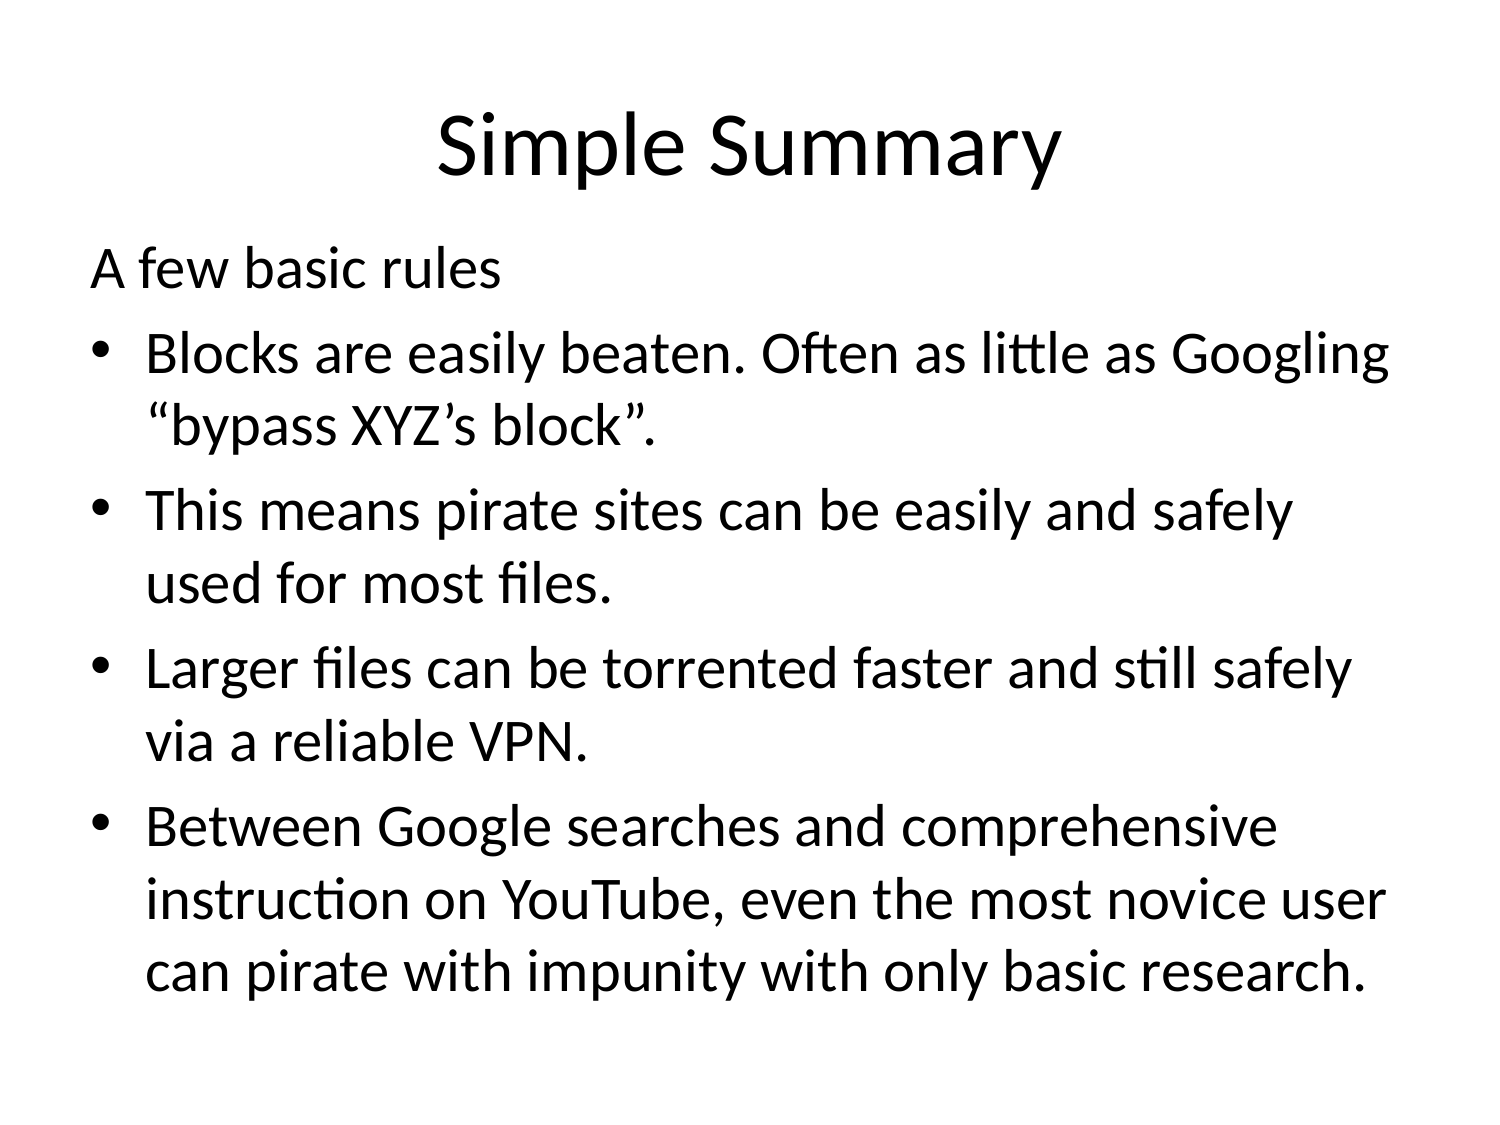

# Simple Summary
A few basic rules
Blocks are easily beaten. Often as little as Googling “bypass XYZ’s block”.
This means pirate sites can be easily and safely used for most files.
Larger files can be torrented faster and still safely via a reliable VPN.
Between Google searches and comprehensive instruction on YouTube, even the most novice user can pirate with impunity with only basic research.